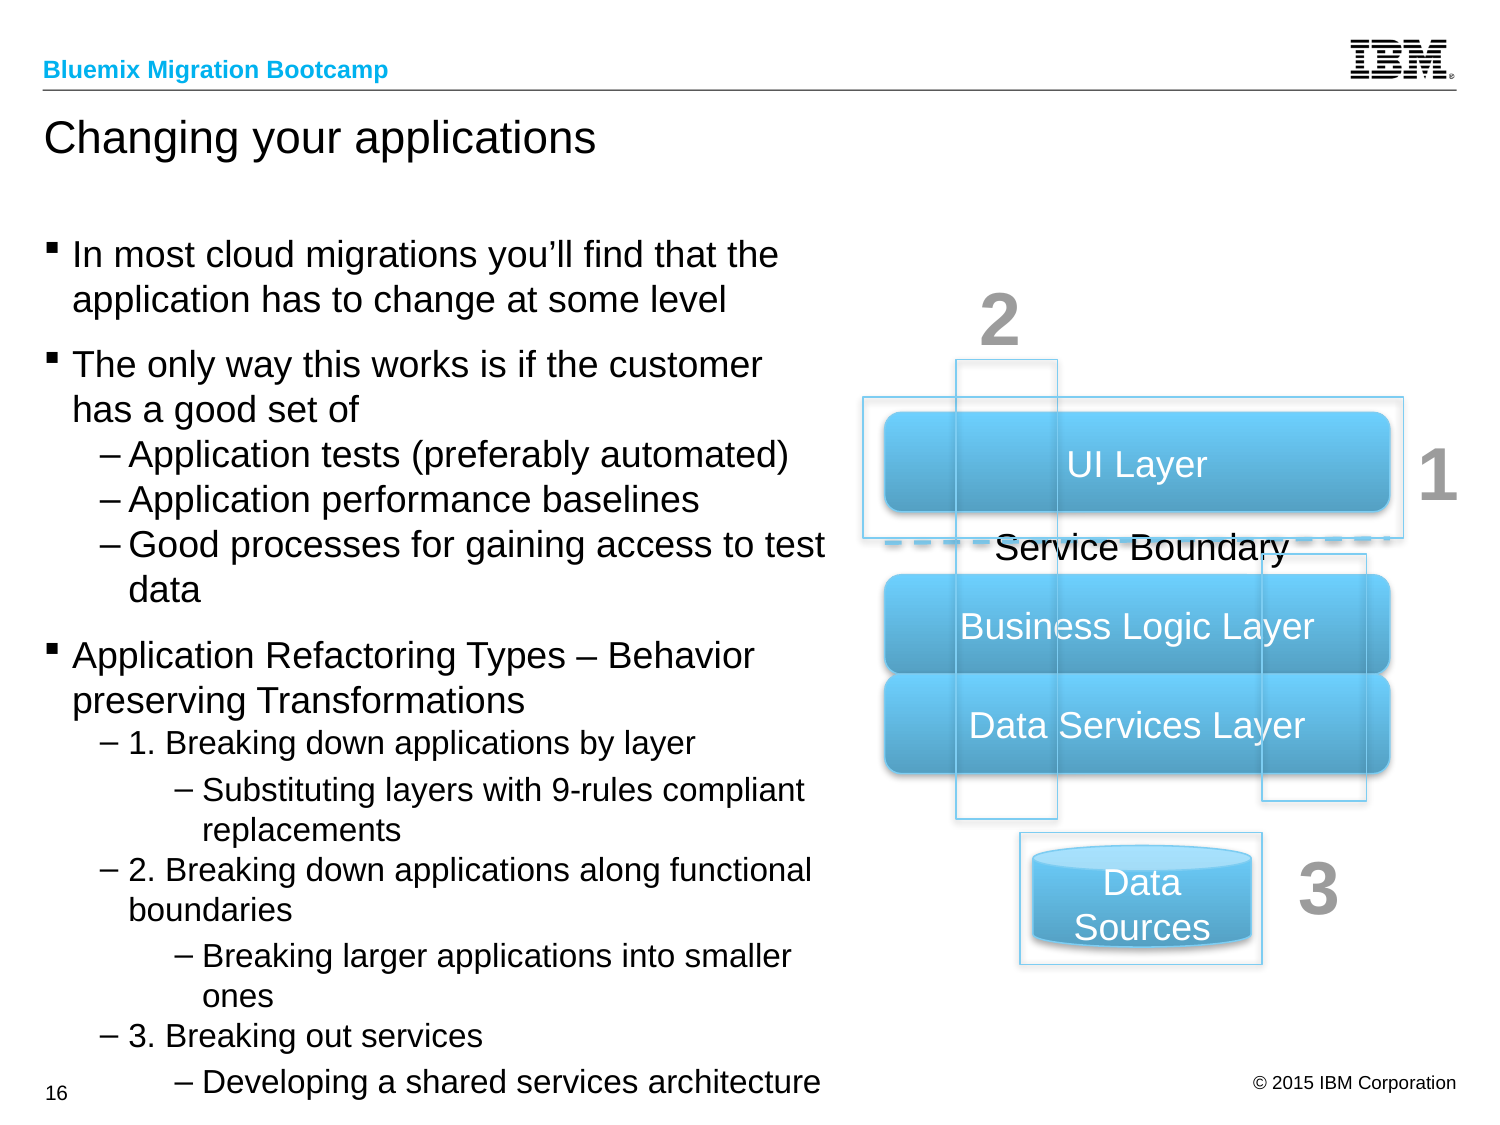

# Changing your applications
In most cloud migrations you’ll find that the application has to change at some level
The only way this works is if the customer has a good set of
Application tests (preferably automated)
Application performance baselines
Good processes for gaining access to test data
Application Refactoring Types – Behavior preserving Transformations
1. Breaking down applications by layer
Substituting layers with 9-rules compliant replacements
2. Breaking down applications along functional boundaries
Breaking larger applications into smaller ones
3. Breaking out services
Developing a shared services architecture
2

1
UI Layer
Service Boundary

3
Business Logic Layer
Data Services Layer
Data Sources